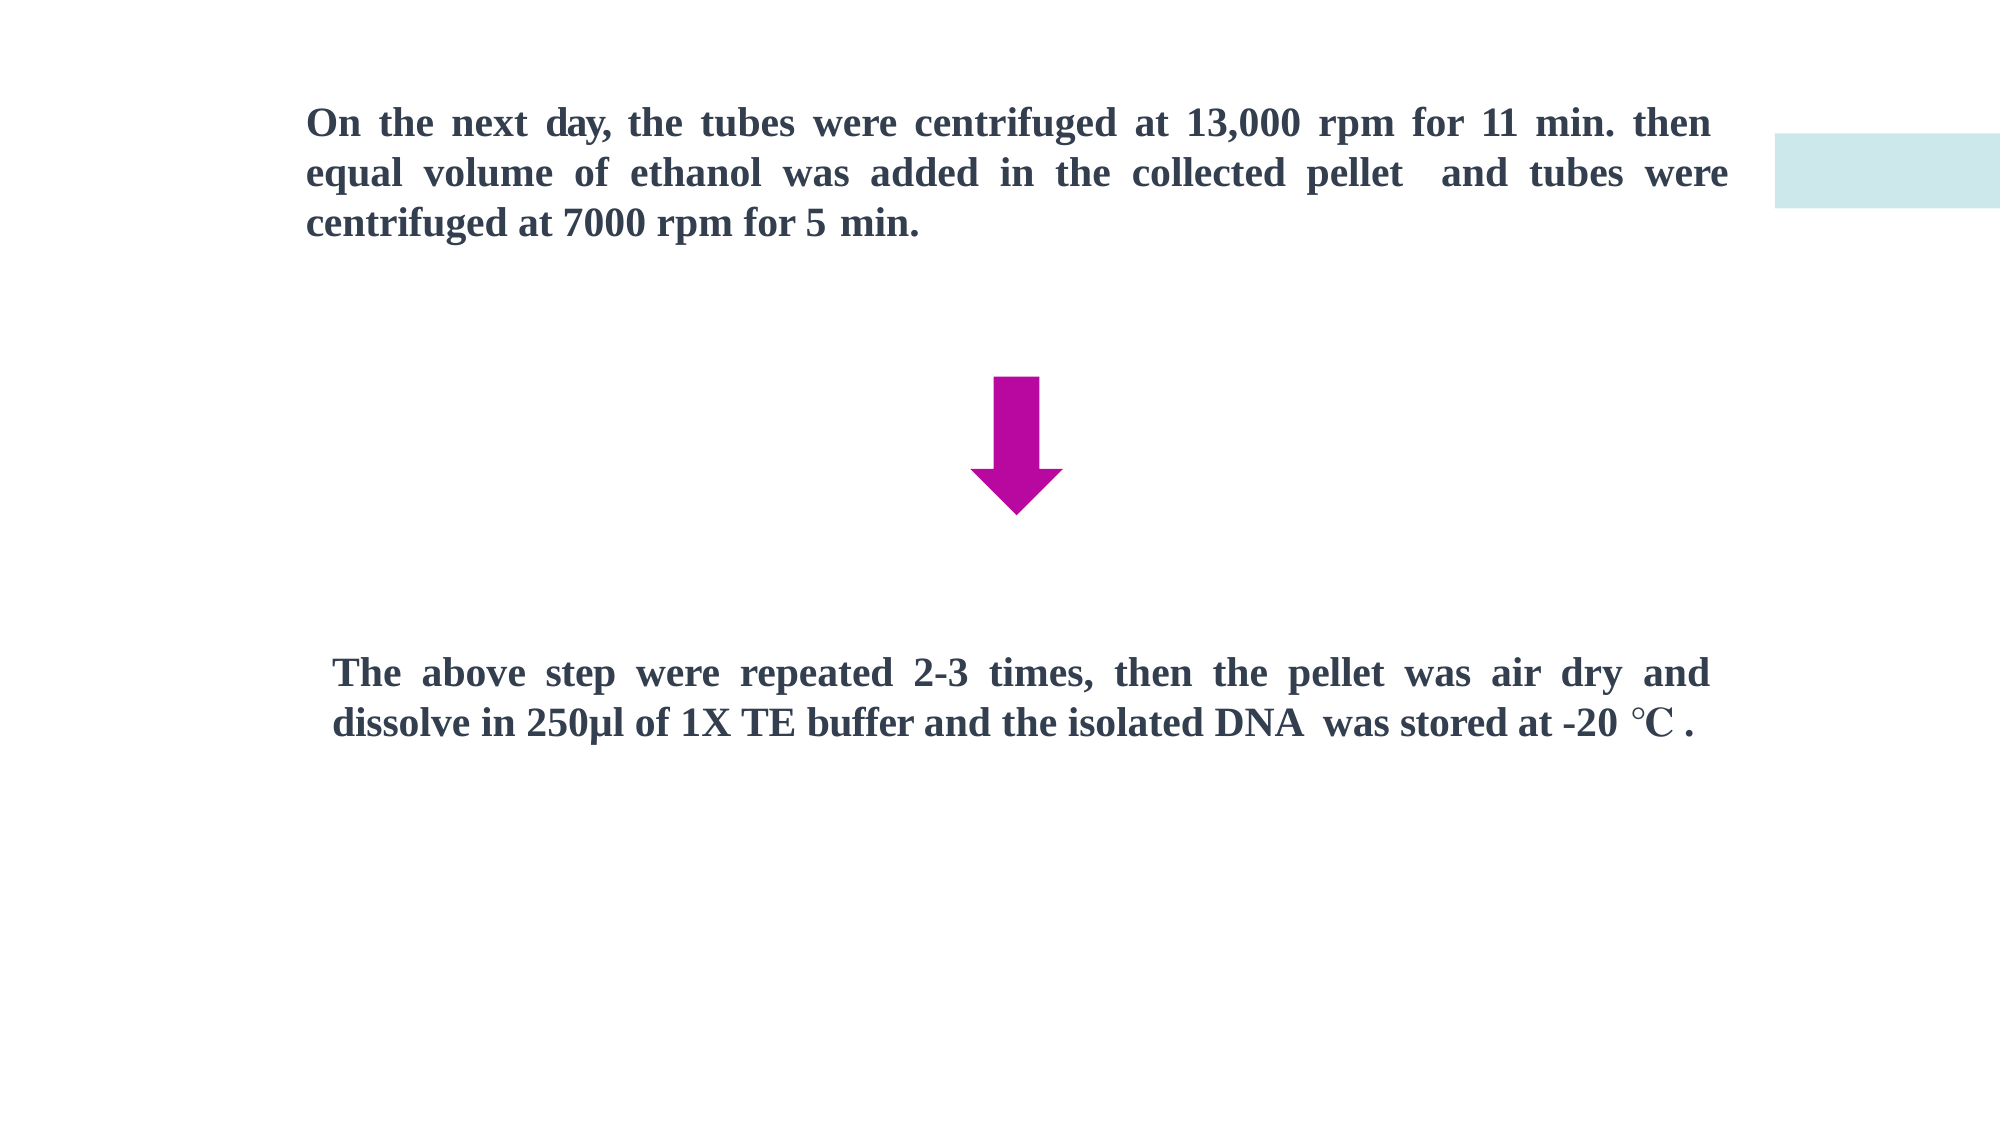

On the next day, the tubes were centrifuged at 13,000 rpm for 11 min. then  equal volume of ethanol was added in the collected pellet  and tubes were centrifuged at 7000 rpm for 5 min.

The above step were repeated 2-3 times, then the pellet was air dry and dissolve in 250μl of 1X TE buffer and the isolated DNA  was stored at -20 ℃.